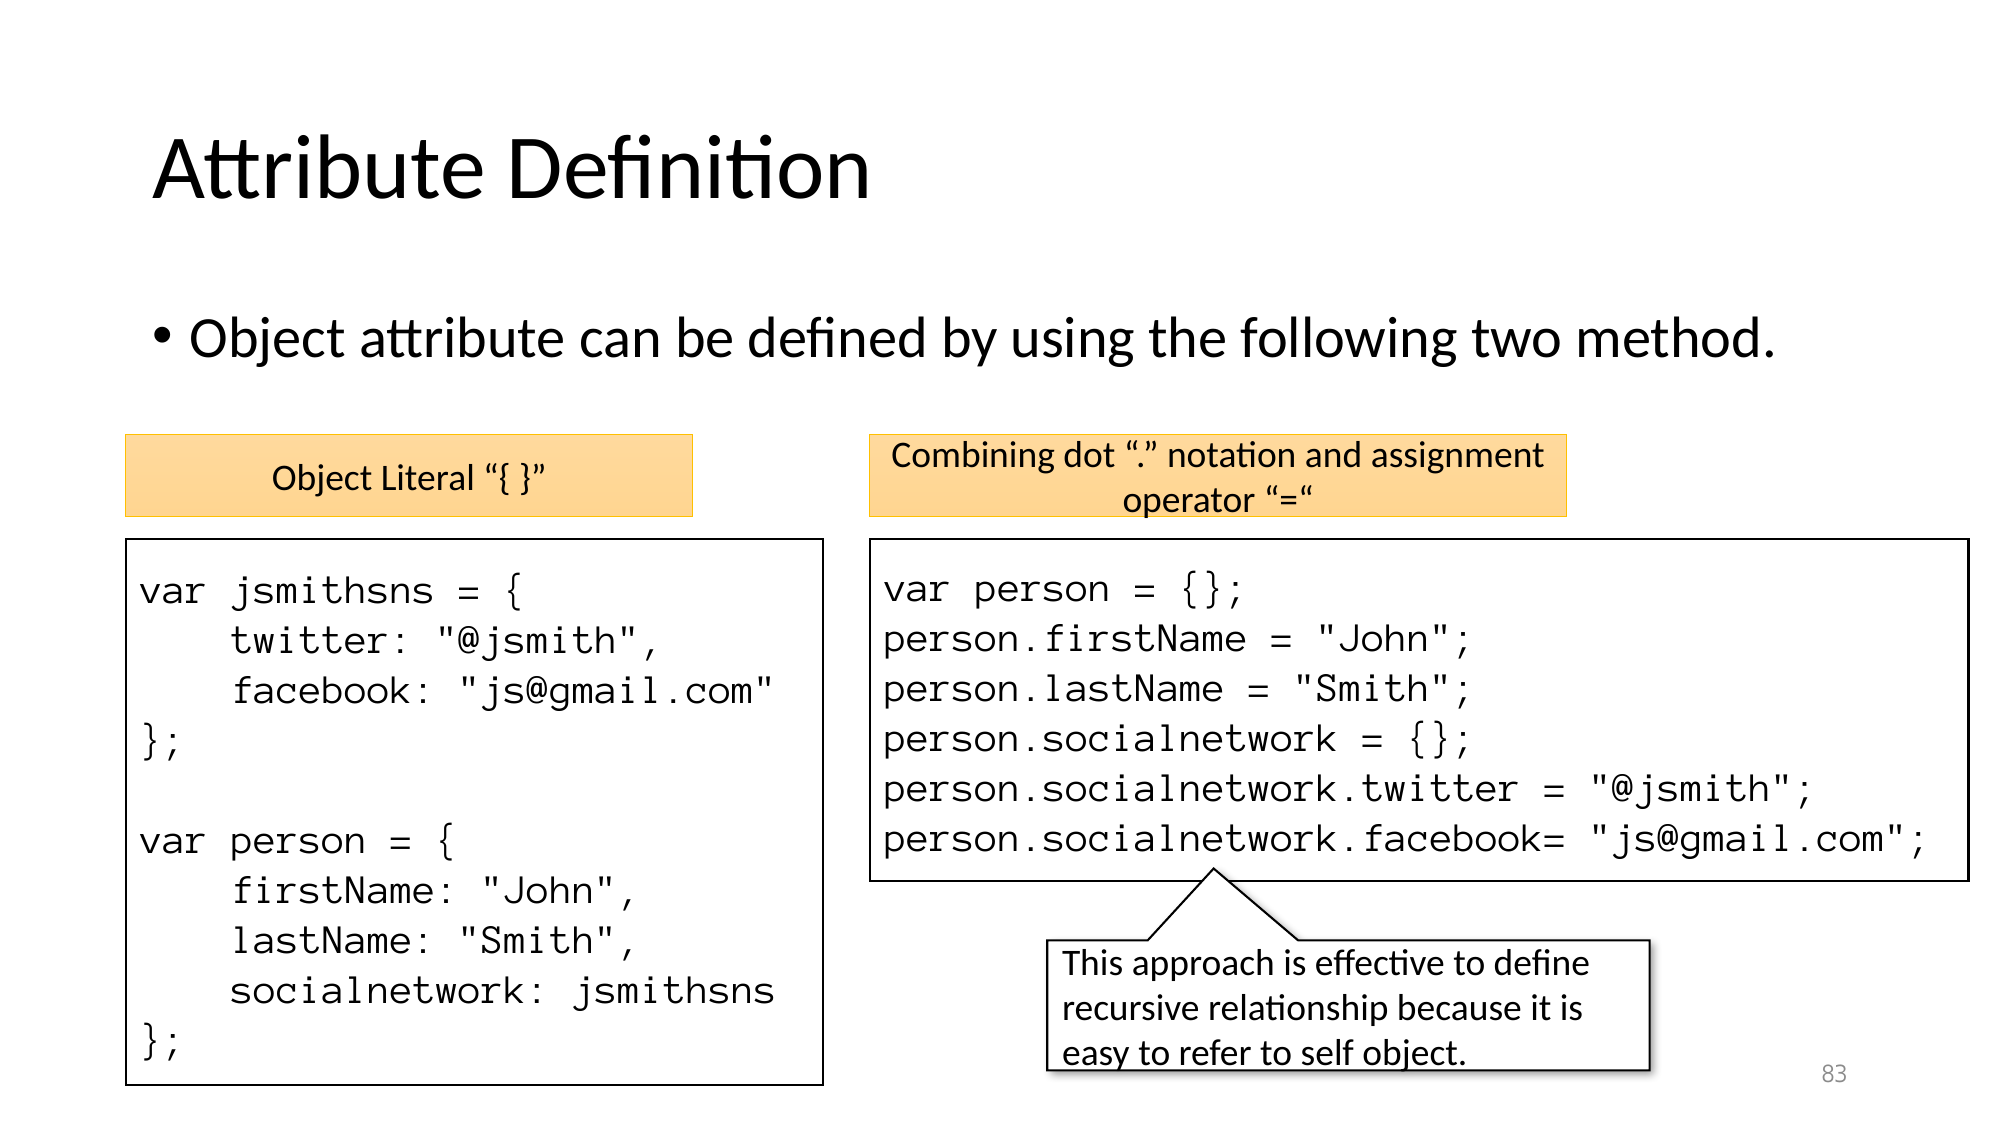

# Attribute Definition
Object attribute can be defined by using the following two method.
Object Literal “{ }”
Combining dot “.” notation and assignment operator “=“
var jsmithsns = {
    twitter: "@jsmith",
    facebook: "js@gmail.com"
};

var person = {
    firstName: "John",
    lastName: "Smith",
    socialnetwork: jsmithsns
};
var person = {};
person.firstName = "John";
person.lastName = "Smith";
person.socialnetwork = {};
person.socialnetwork.twitter = "@jsmith";
person.socialnetwork.facebook= "js@gmail.com";
This approach is effective to define recursive relationship because it is easy to refer to self object.
83